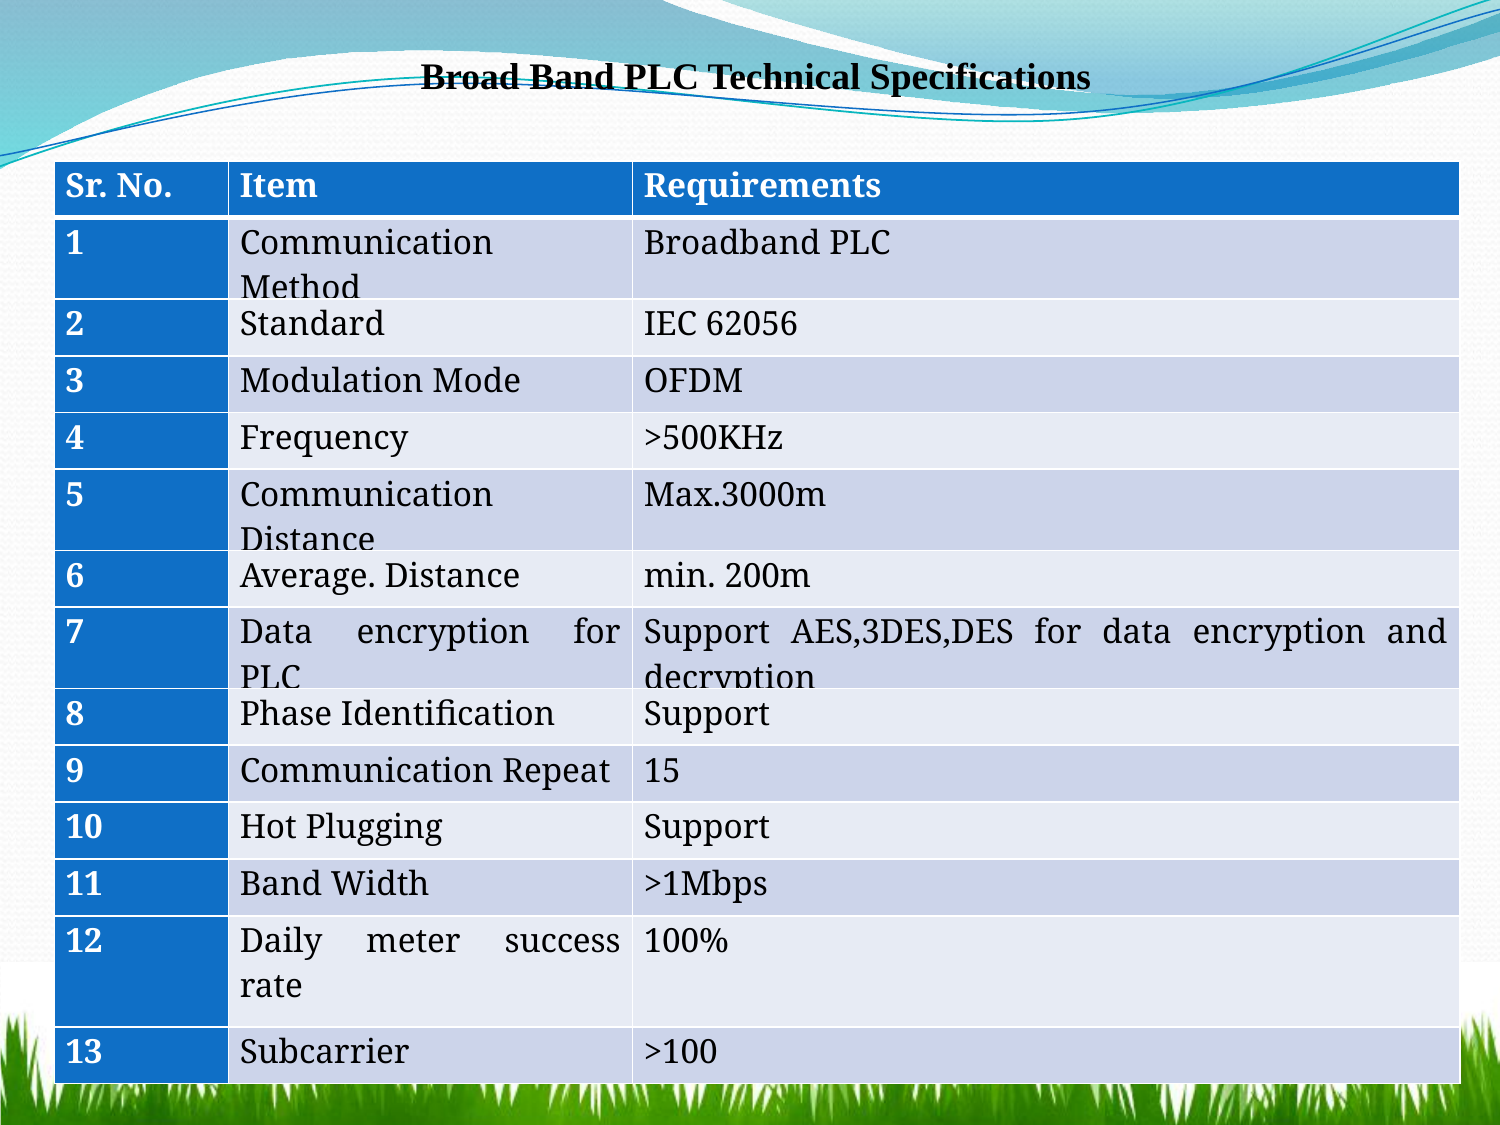

Broad Band PLC Technical Specifications
| Sr. No. | Item | Requirements |
| --- | --- | --- |
| 1 | Communication Method | Broadband PLC |
| 2 | Standard | IEC 62056 |
| 3 | Modulation Mode | OFDM |
| 4 | Frequency | >500KHz |
| 5 | Communication Distance | Max.3000m |
| 6 | Average. Distance | min. 200m |
| 7 | Data encryption for PLC | Support AES,3DES,DES for data encryption and decryption |
| 8 | Phase Identification | Support |
| 9 | Communication Repeat | 15 |
| 10 | Hot Plugging | Support |
| 11 | Band Width | >1Mbps |
| 12 | Daily meter success rate | 100% |
| 13 | Subcarrier | >100 |